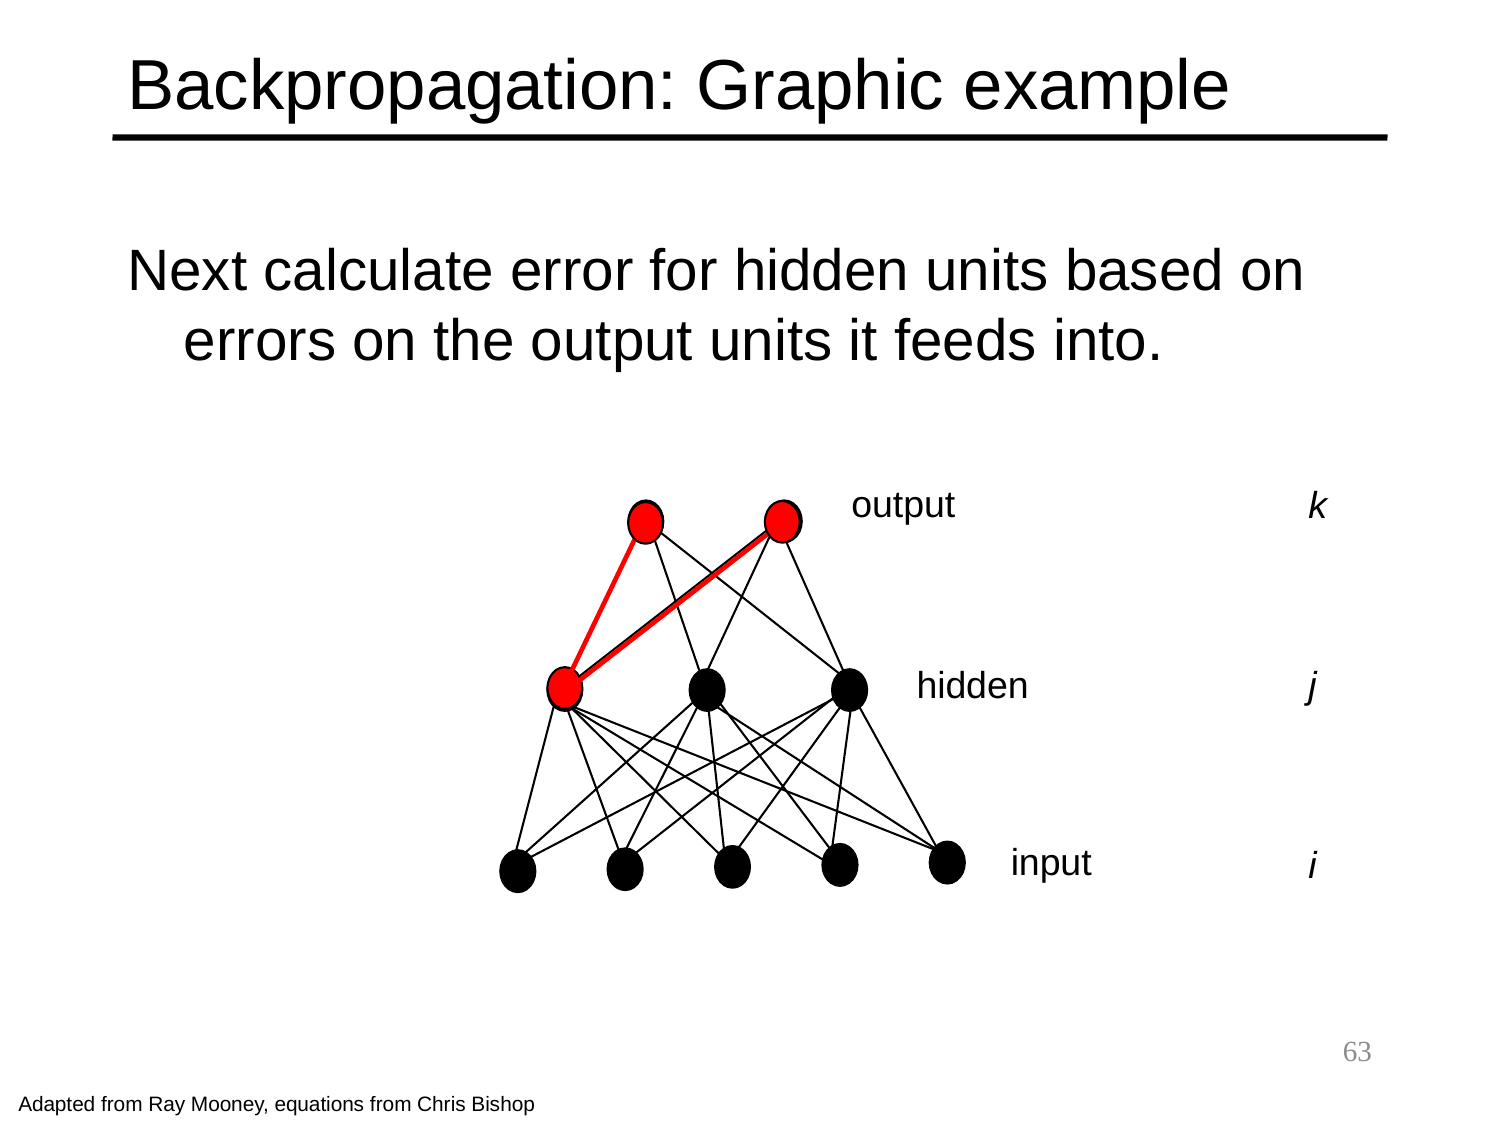

# Backpropagation: Graphic example
Next calculate error for hidden units based on errors on the output units it feeds into.
output
k

j

i

hidden

input

63
Adapted from Ray Mooney, equations from Chris Bishop